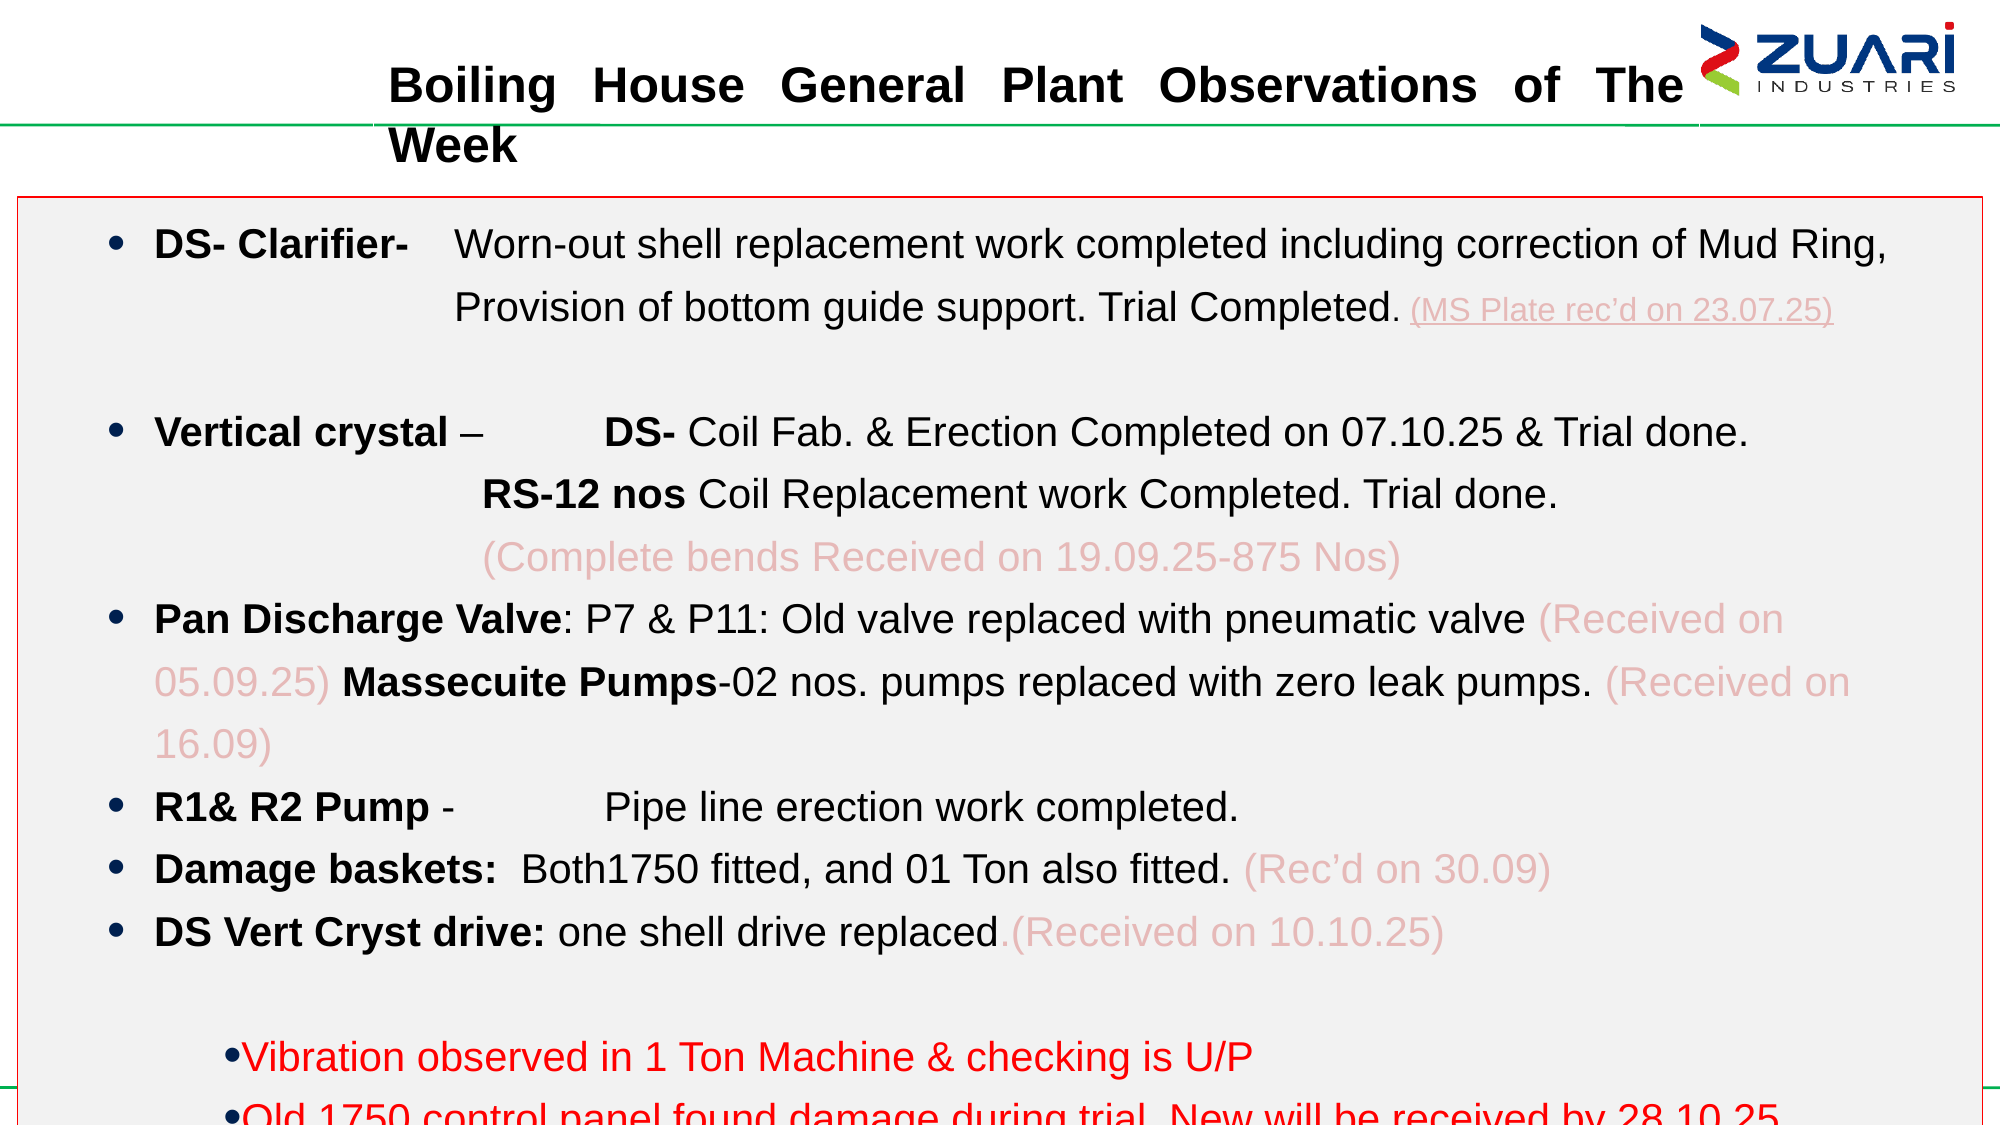

Boiling House General Plant Observations of The Week
DS- Clarifier- 	Worn-out shell replacement work completed including correction of Mud Ring, 			Provision of bottom guide support. Trial Completed. (MS Plate rec’d on 23.07.25)

Vertical crystal –	DS- Coil Fab. & Erection Completed on 07.10.25 & Trial done.
                                       	RS-12 nos Coil Replacement work Completed. Trial done.
		     	(Complete bends Received on 19.09.25-875 Nos)
Pan Discharge Valve: P7 & P11: Old valve replaced with pneumatic valve (Received on 05.09.25) Massecuite Pumps-02 nos. pumps replaced with zero leak pumps. (Received on 16.09)
R1& R2 Pump -  	Pipe line erection work completed.
Damage baskets:  Both1750 fitted, and 01 Ton also fitted. (Rec’d on 30.09)
DS Vert Cryst drive: one shell drive replaced.(Received on 10.10.25)

Vibration observed in 1 Ton Machine & checking is U/P
Old 1750 control panel found damage during trial. New will be received by 28.10.25

31